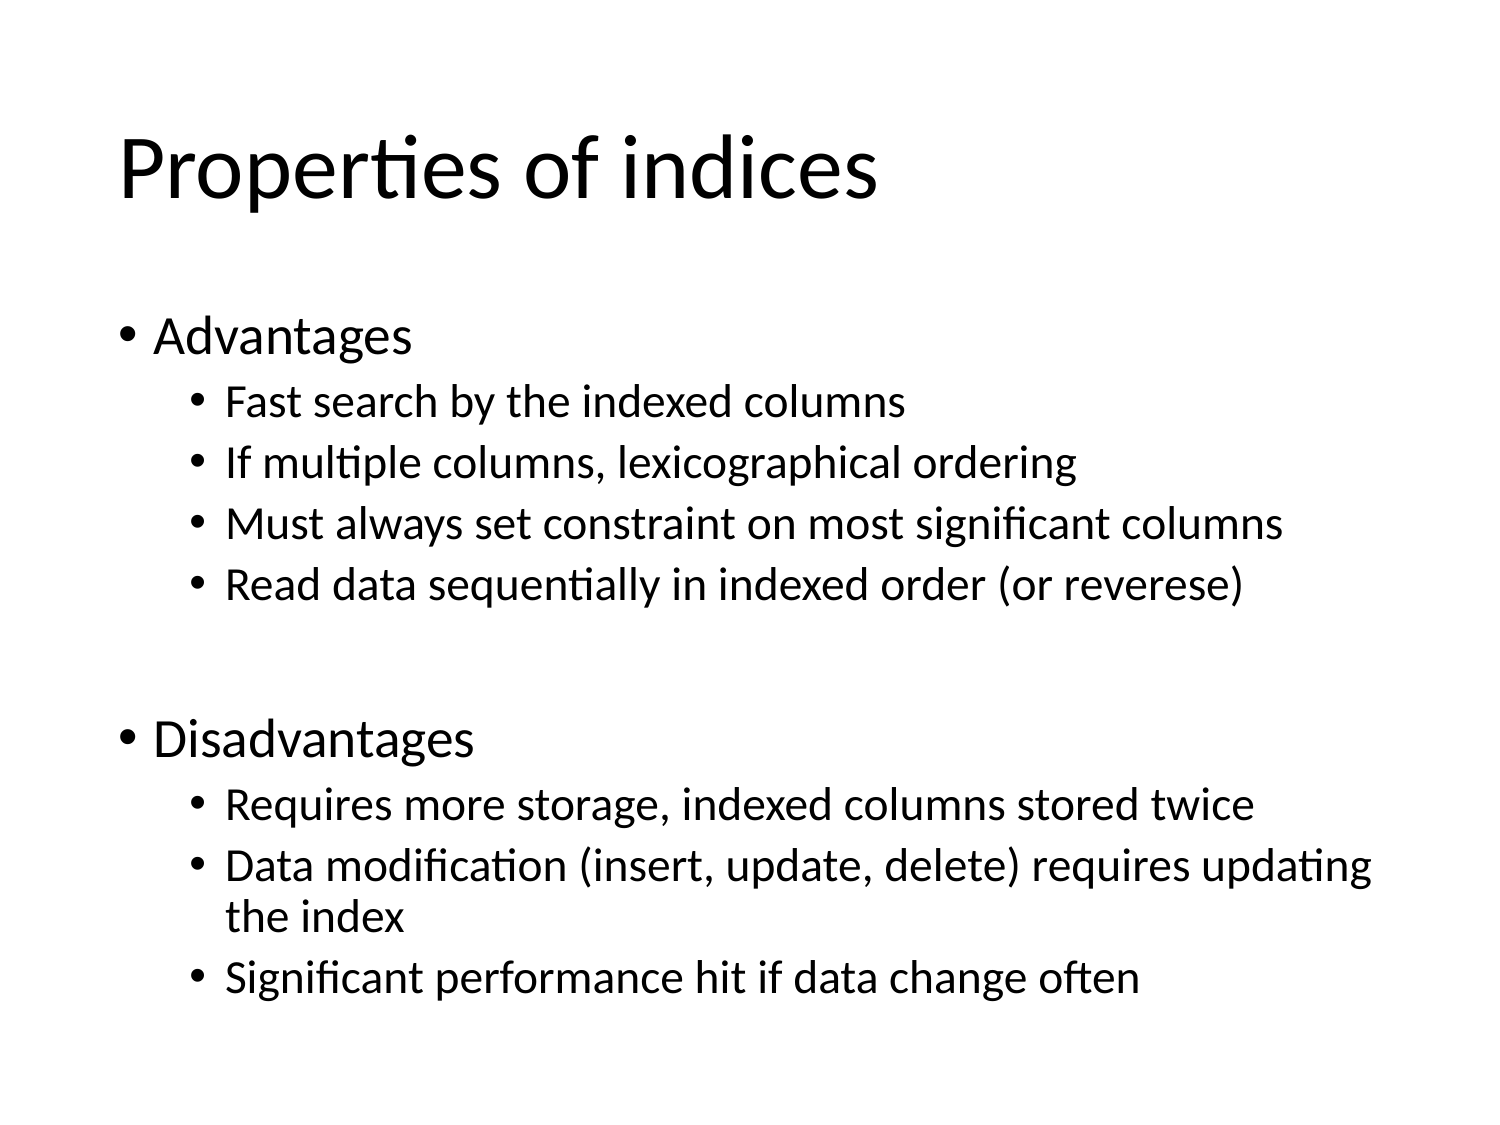

# Properties of indices
Advantages
Fast search by the indexed columns
If multiple columns, lexicographical ordering
Must always set constraint on most significant columns
Read data sequentially in indexed order (or reverese)

Disadvantages
Requires more storage, indexed columns stored twice
Data modification (insert, update, delete) requires updating the index
Significant performance hit if data change often